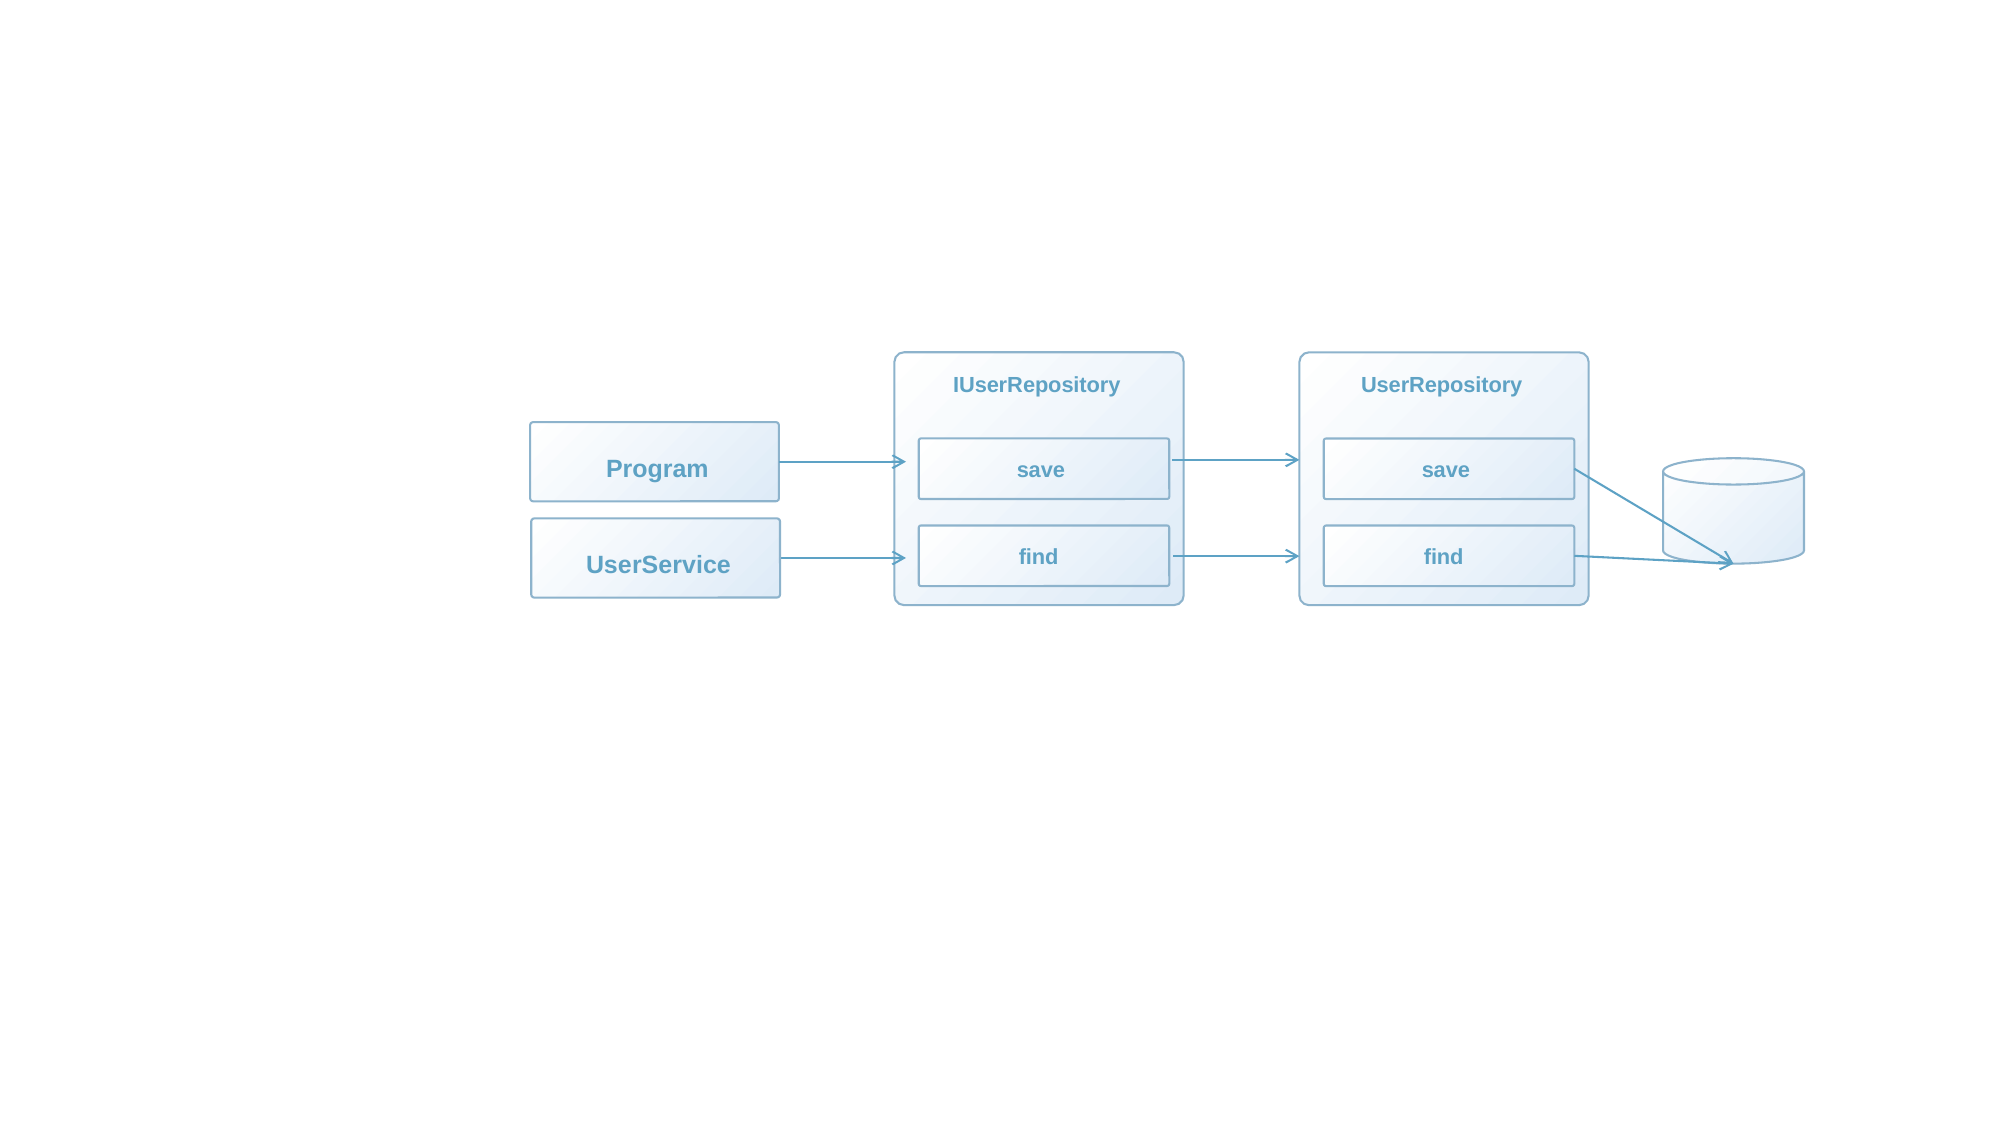

IUserRepository

save

find

UserRepository

save

find

Program

UserService